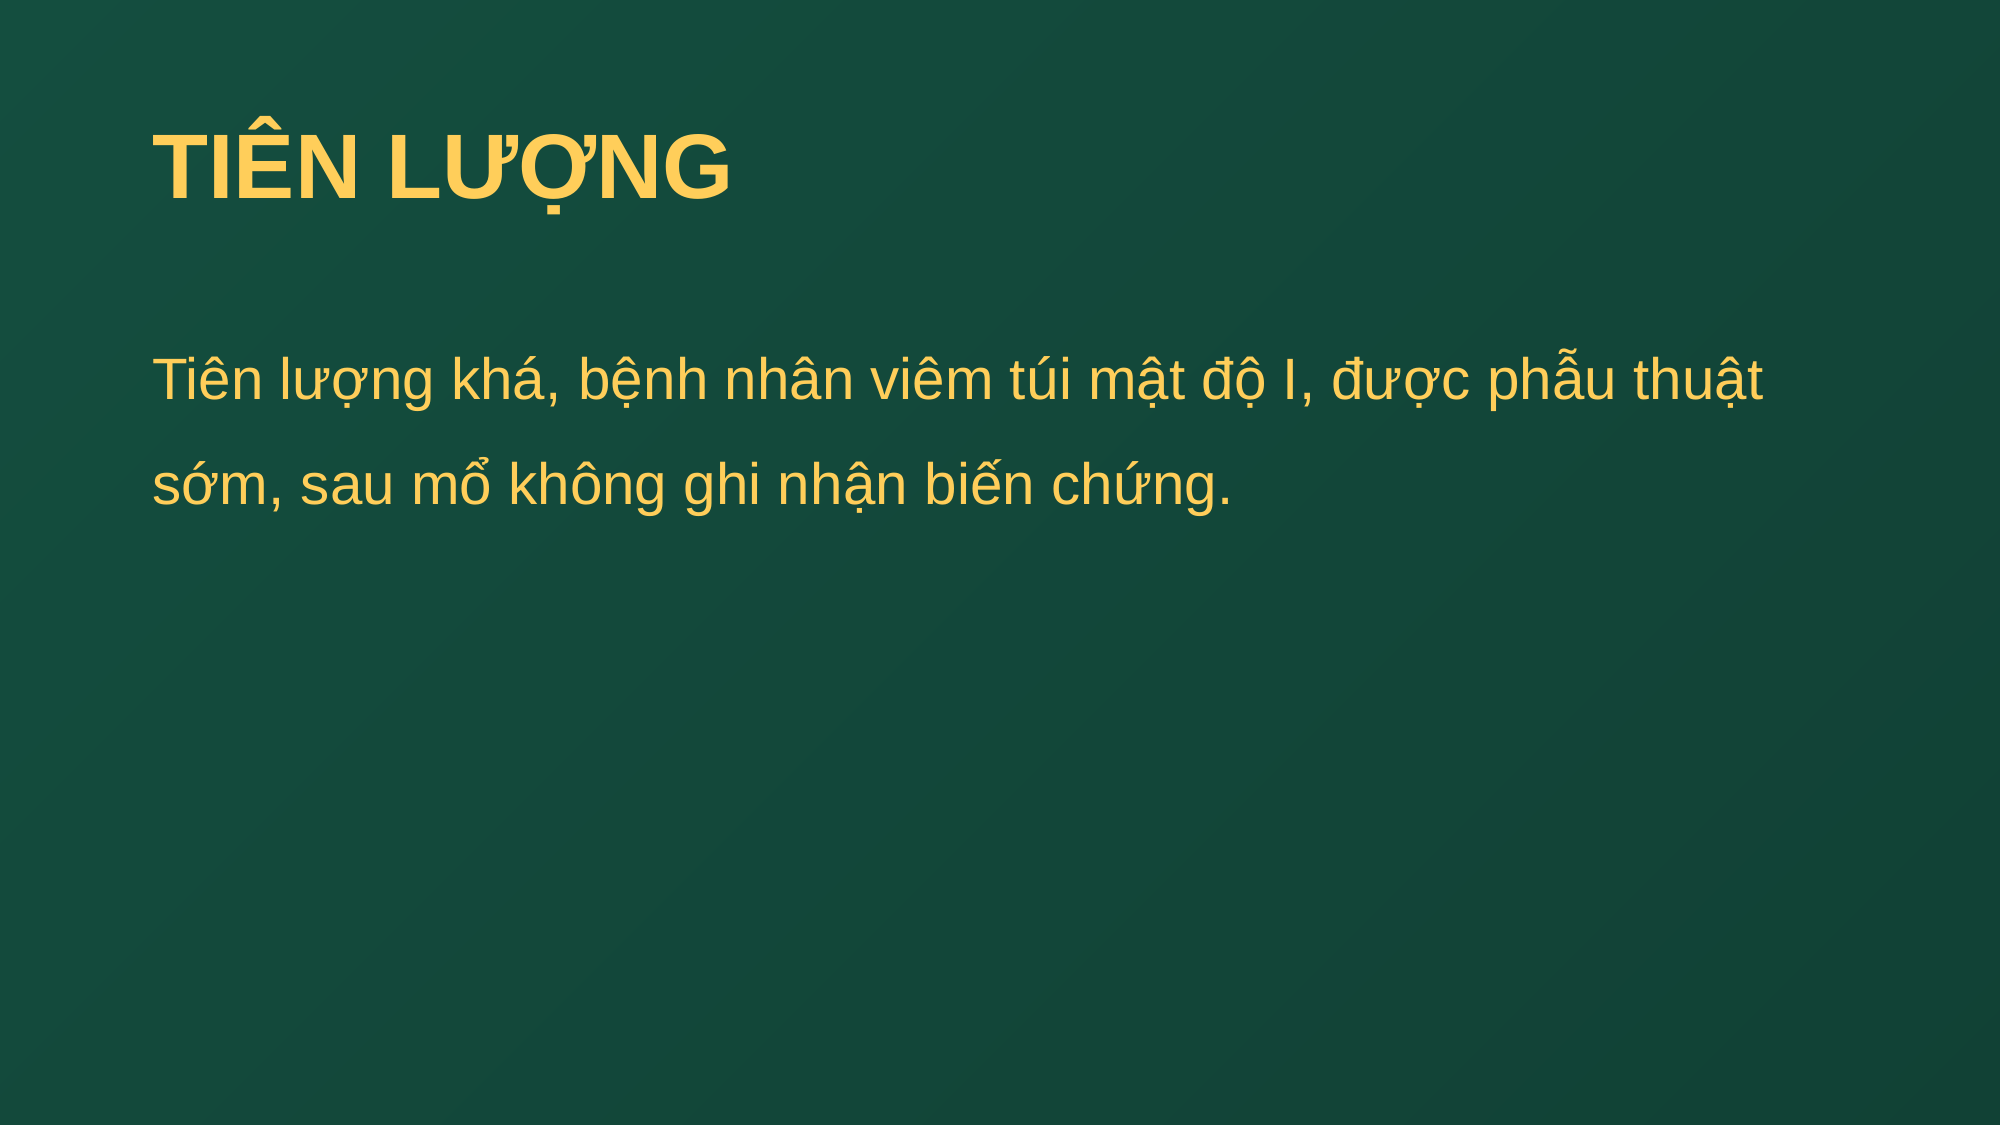

# TIÊN LƯỢNG
Tiên lượng khá, bệnh nhân viêm túi mật độ I, được phẫu thuật sớm, sau mổ không ghi nhận biến chứng.